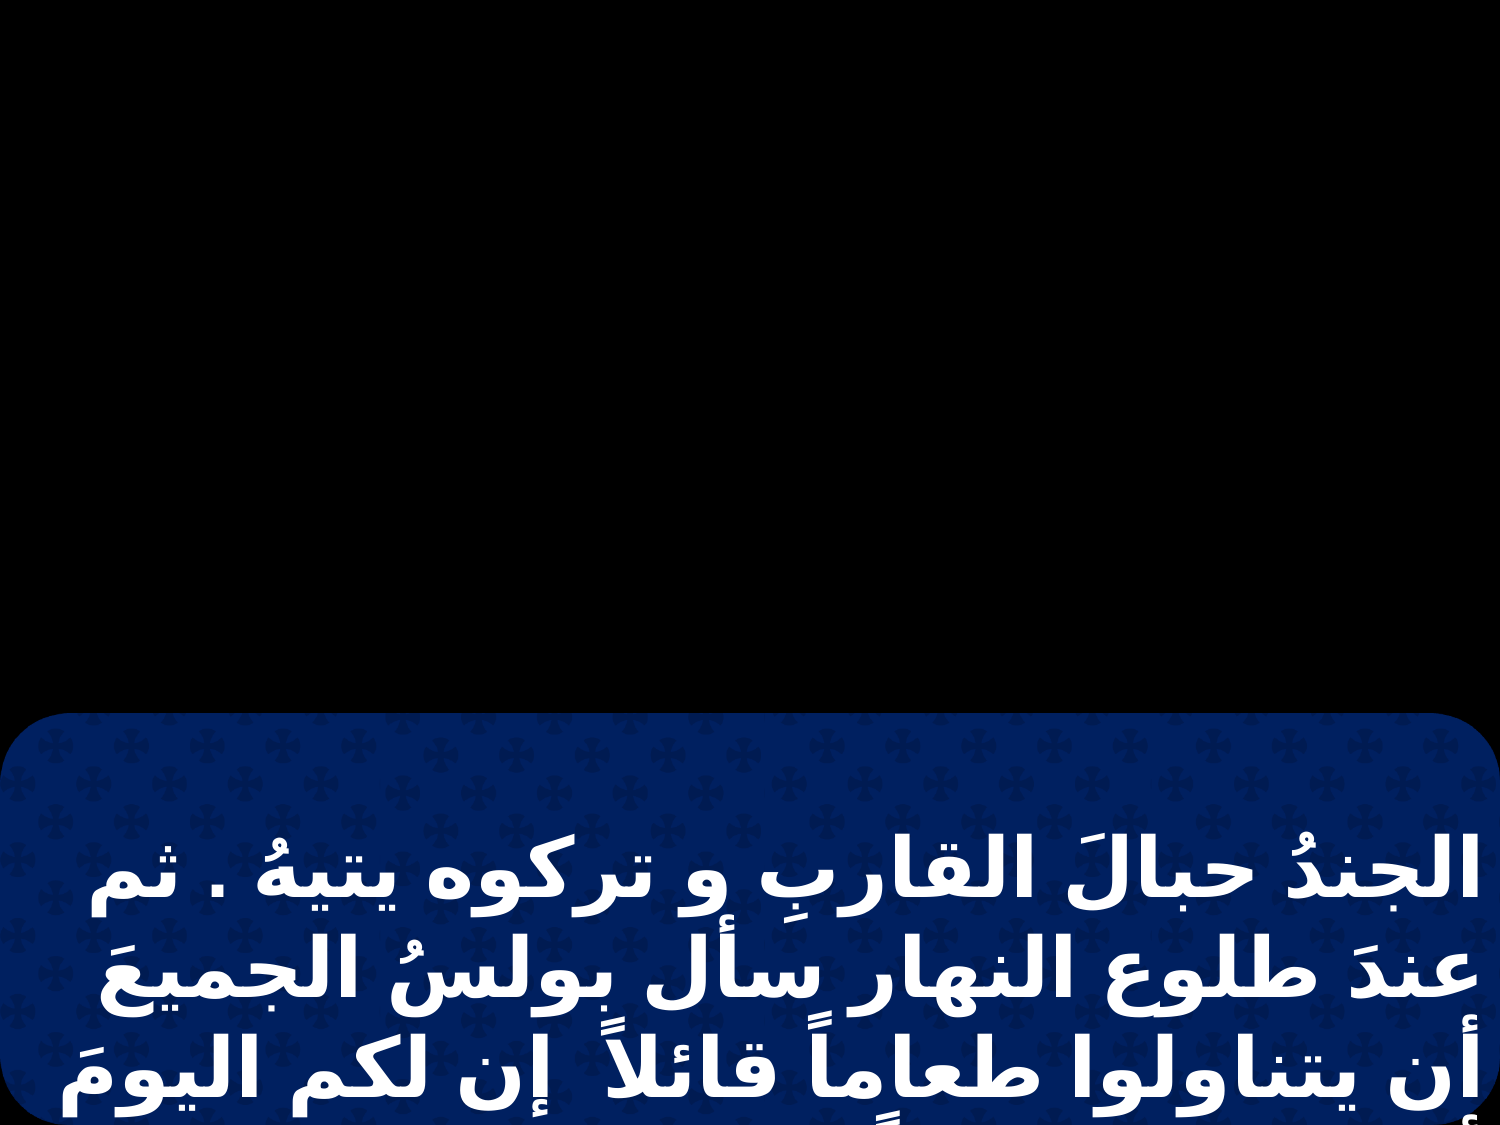

الجندُ حبالَ القاربِ و تركوه يتيهُ . ثم عندَ طلوع النهار سأل بولسُ الجميعَ أن يتناولوا طعاماً قائلاً  إن لكم اليومَ أربعة عشر يوماً مُنتظرين مُواصلين الصوم و لم